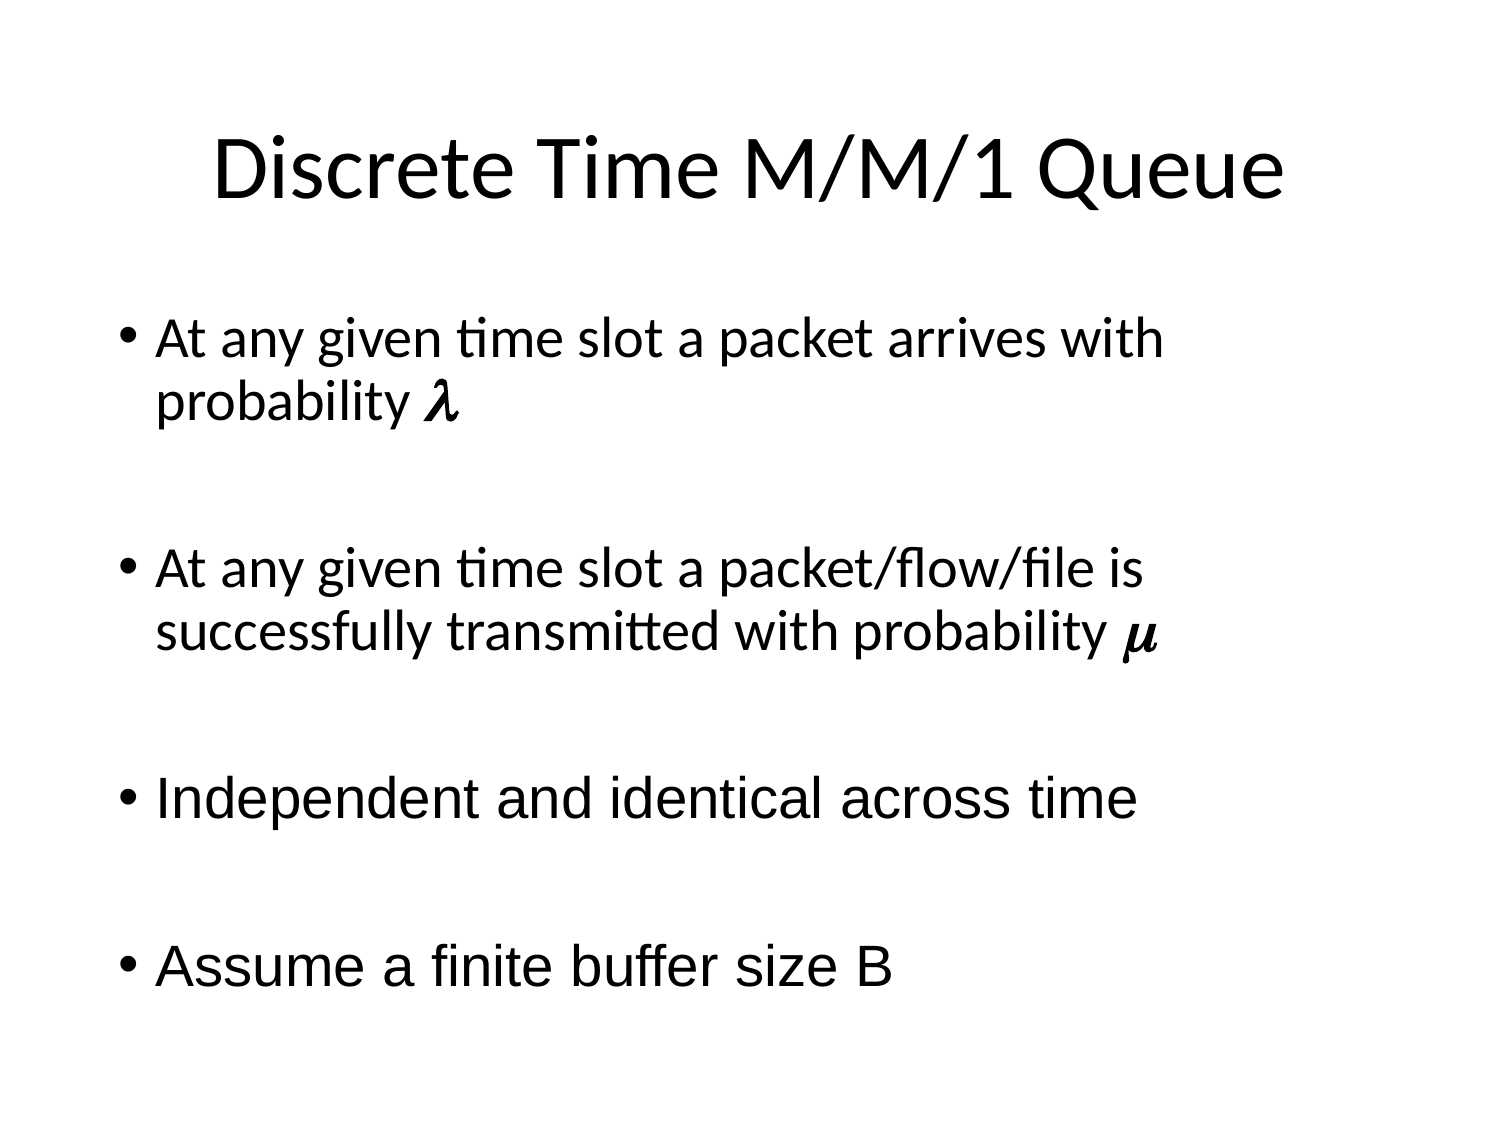

# Discrete Time M/M/1 Queue
At any given time slot a packet arrives with probability λ

At any given time slot a packet/flow/file is successfully transmitted with probability μ

Independent and identical across time

Assume a finite buffer size B